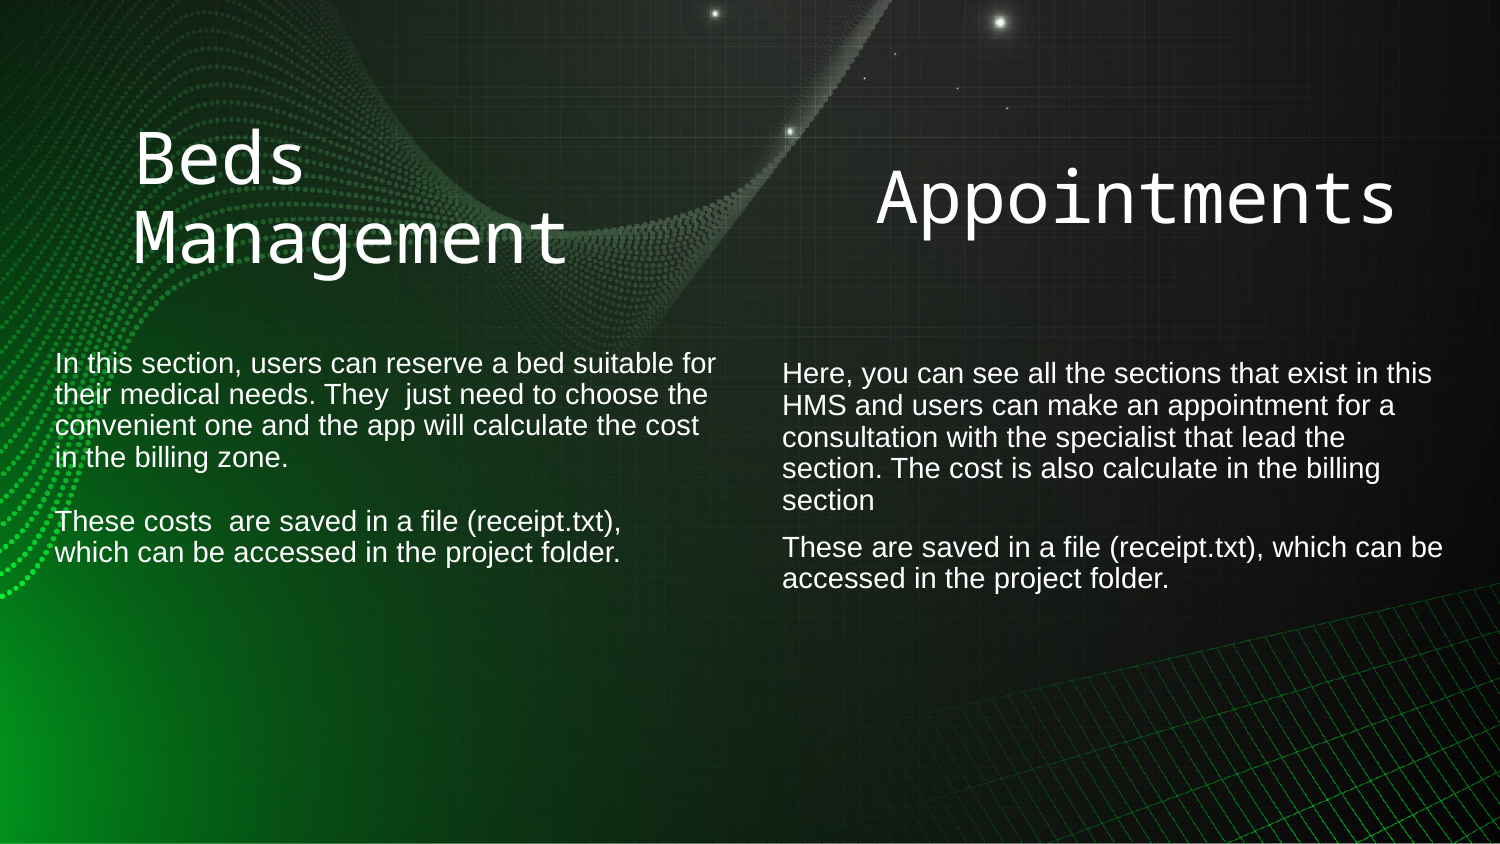

Appointments
# Beds Management
In this section, users can reserve a bed suitable for their medical needs. They  just need to choose the convenient one and the app will calculate the cost in the billing zone.
Here, you can see all the sections that exist in this  HMS and users can make an appointment for a consultation with the specialist that lead the section. The cost is also calculate in the billing section
These are saved in a file (receipt.txt), which can be accessed in the project folder.
These costs  are saved in a file (receipt.txt), which can be accessed in the project folder.